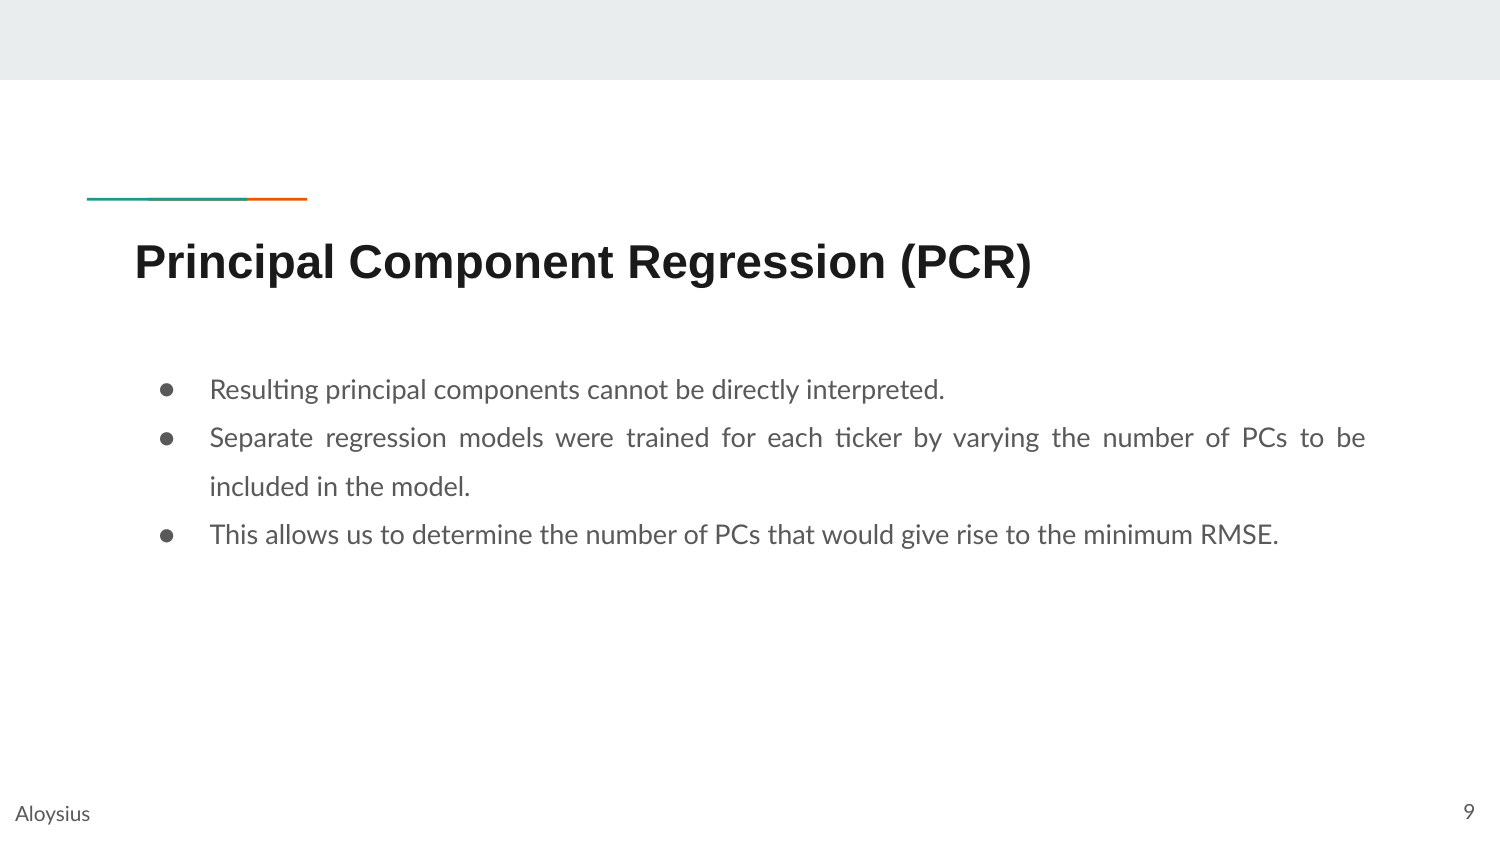

# Principal Component Regression (PCR)
Resulting principal components cannot be directly interpreted.
Separate regression models were trained for each ticker by varying the number of PCs to be included in the model.
This allows us to determine the number of PCs that would give rise to the minimum RMSE.
Aloysius
9